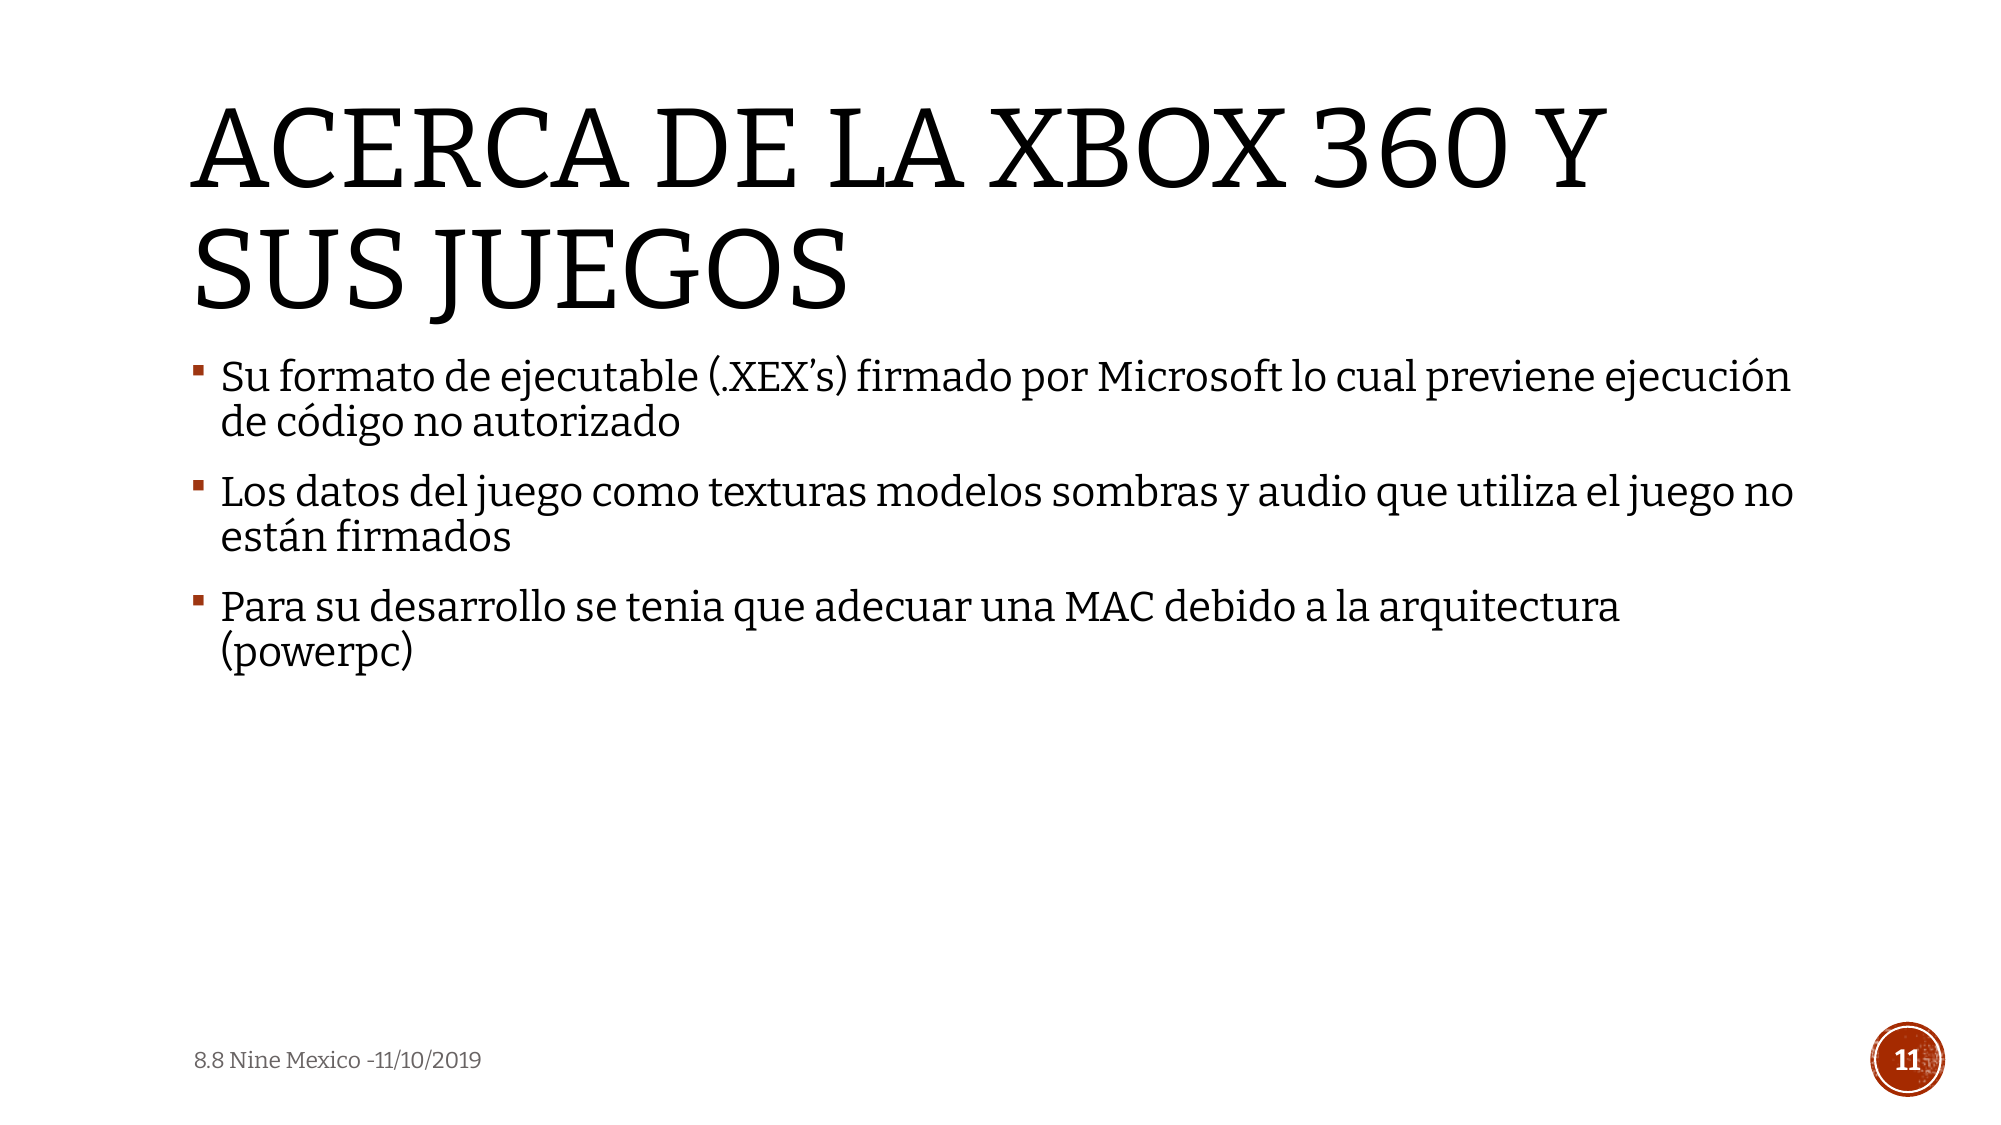

# Acerca de la Xbox 360 y sus juegos
Su formato de ejecutable (.XEX’s) firmado por Microsoft lo cual previene ejecución de código no autorizado
Los datos del juego como texturas modelos sombras y audio que utiliza el juego no están firmados
Para su desarrollo se tenia que adecuar una MAC debido a la arquitectura (powerpc)
8.8 Nine Mexico -11/10/2019
11